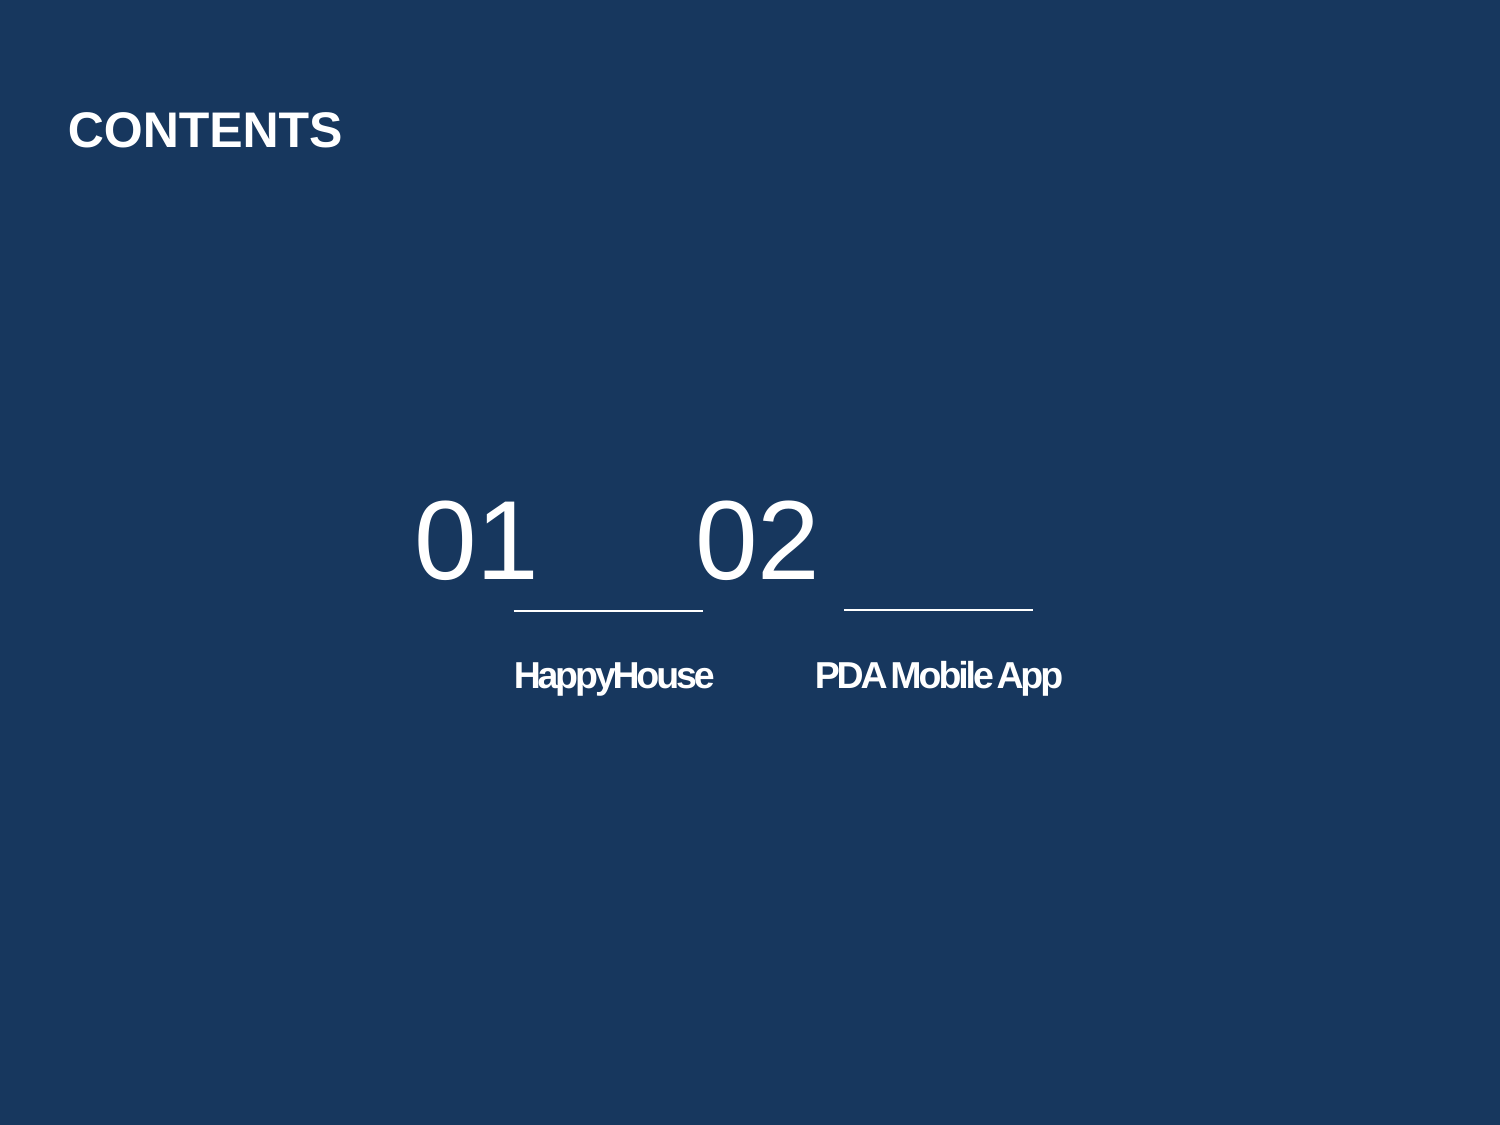

CONTENTS
01     02
PDA Mobile App
HappyHouse